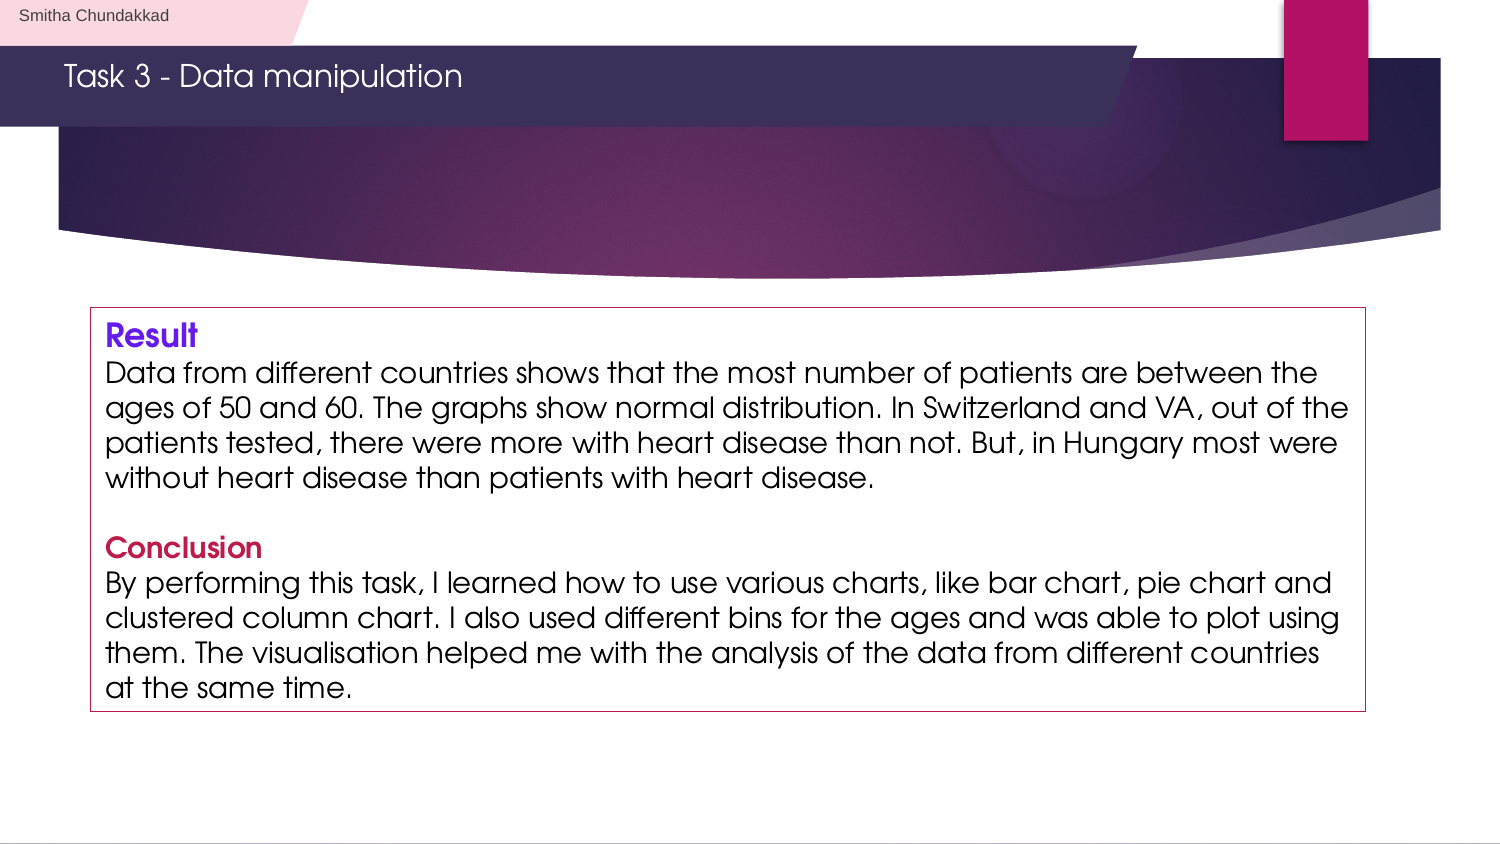

Smitha Chundakkad
Task 3 - Data manipulation
Result
Data from different countries shows that the most number of patients are between the ages of 50 and 60. The graphs show normal distribution. In Switzerland and VA, out of the patients tested, there were more with heart disease than not. But, in Hungary most were without heart disease than patients with heart disease.

Conclusion
By performing this task, I learned how to use various charts, like bar chart, pie chart and clustered column chart. I also used different bins for the ages and was able to plot using them. The visualisation helped me with the analysis of the data from different countries at the same time.